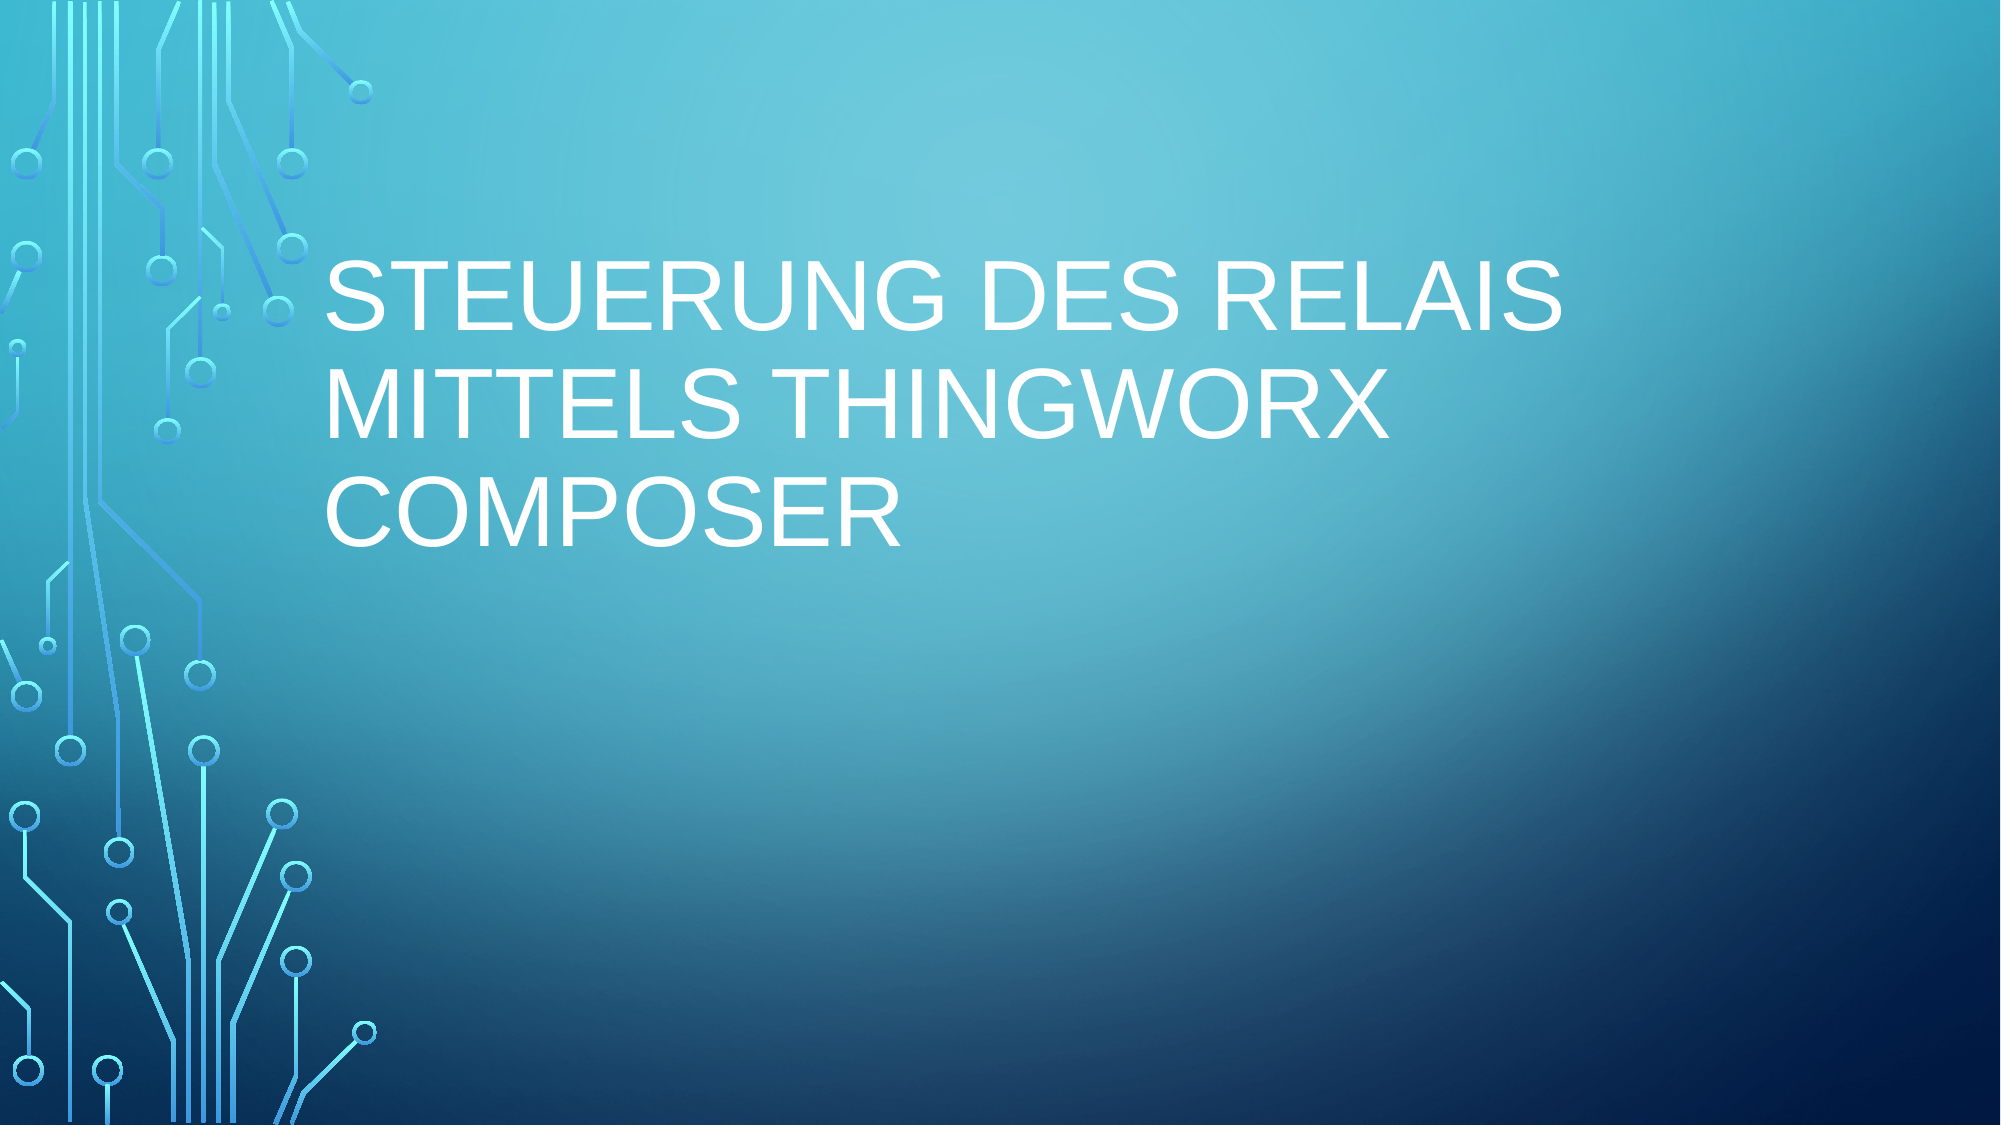

# Steuerung des Relais mittels Thingworx Composer